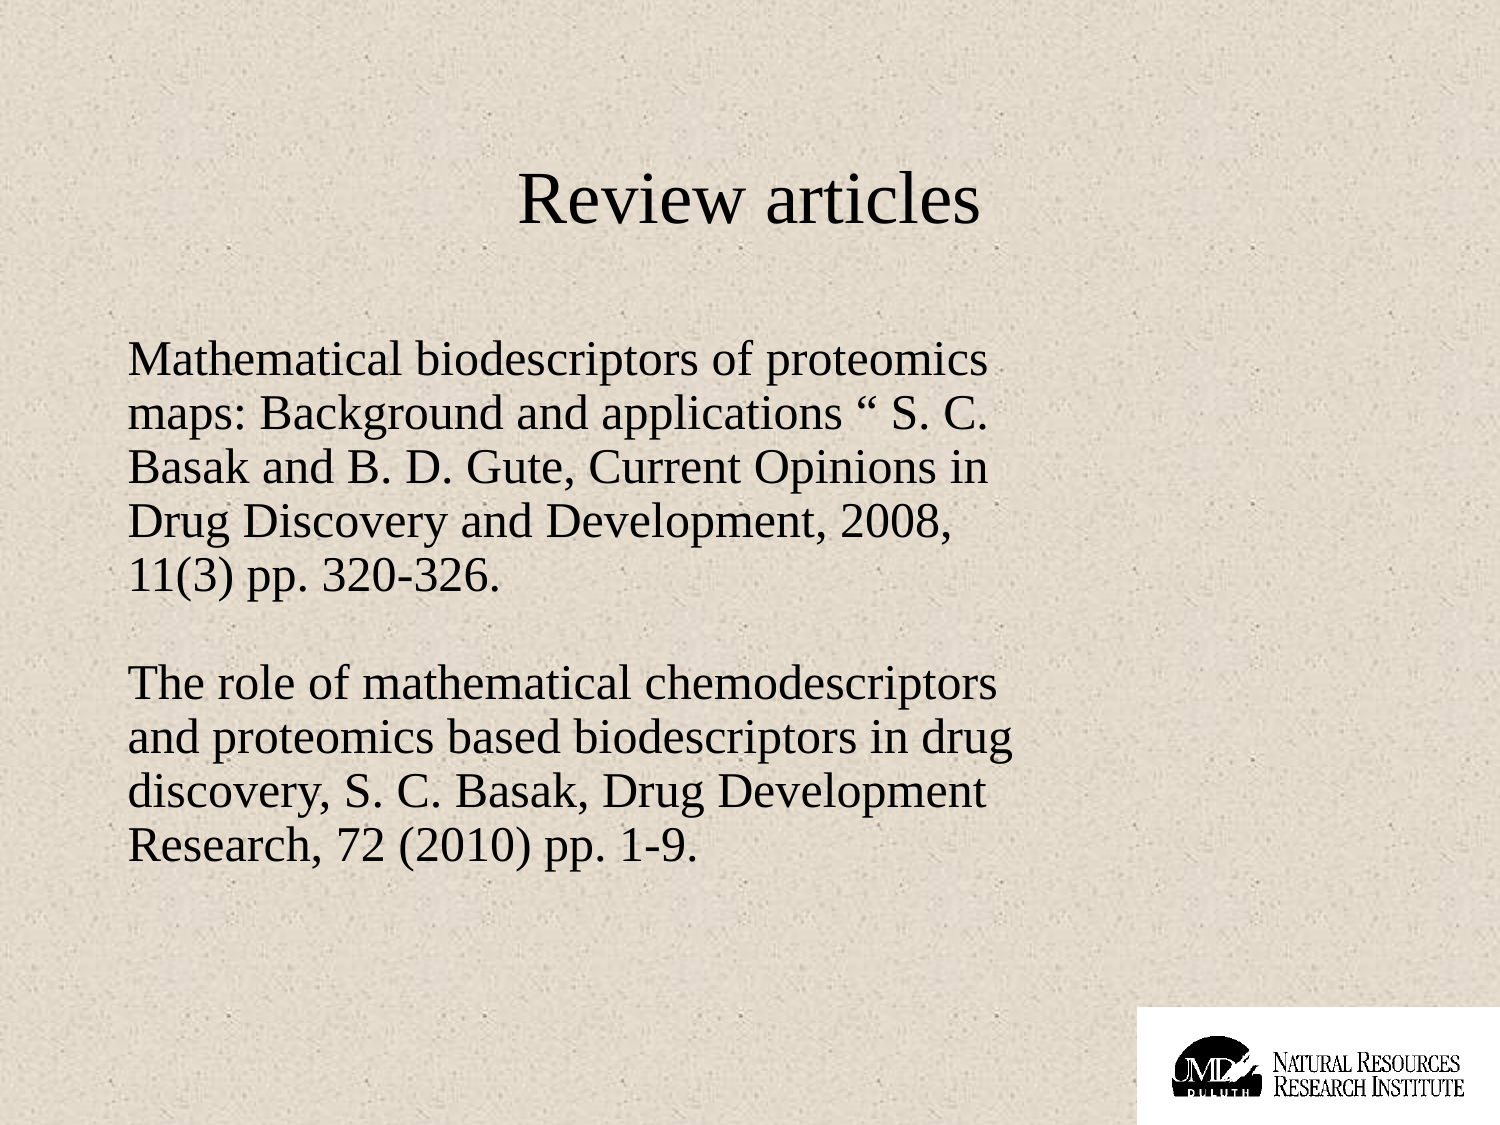

# Review articles
Mathematical biodescriptors of proteomics
maps: Background and applications “ S. C.
Basak and B. D. Gute, Current Opinions in
Drug Discovery and Development, 2008,
11(3) pp. 320-326.

The role of mathematical chemodescriptors
and proteomics based biodescriptors in drug
discovery, S. C. Basak, Drug Development
Research, 72 (2010) pp. 1-9.